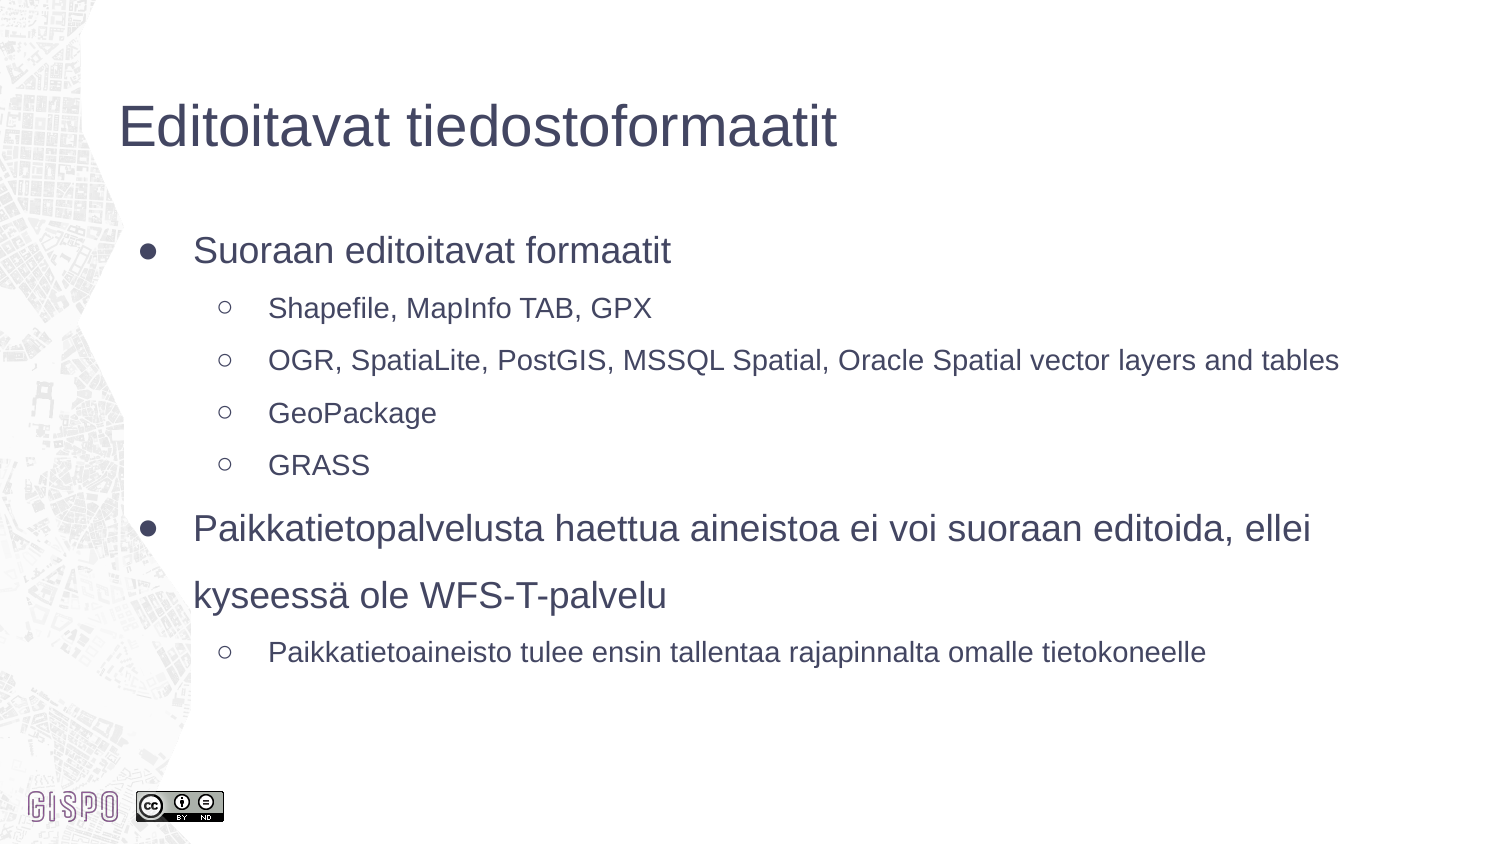

# Editoitavat tiedostoformaatit
Suoraan editoitavat formaatit
Shapefile, MapInfo TAB, GPX
OGR, SpatiaLite, PostGIS, MSSQL Spatial, Oracle Spatial vector layers and tables
GeoPackage
GRASS
Paikkatietopalvelusta haettua aineistoa ei voi suoraan editoida, ellei kyseessä ole WFS-T-palvelu
Paikkatietoaineisto tulee ensin tallentaa rajapinnalta omalle tietokoneelle